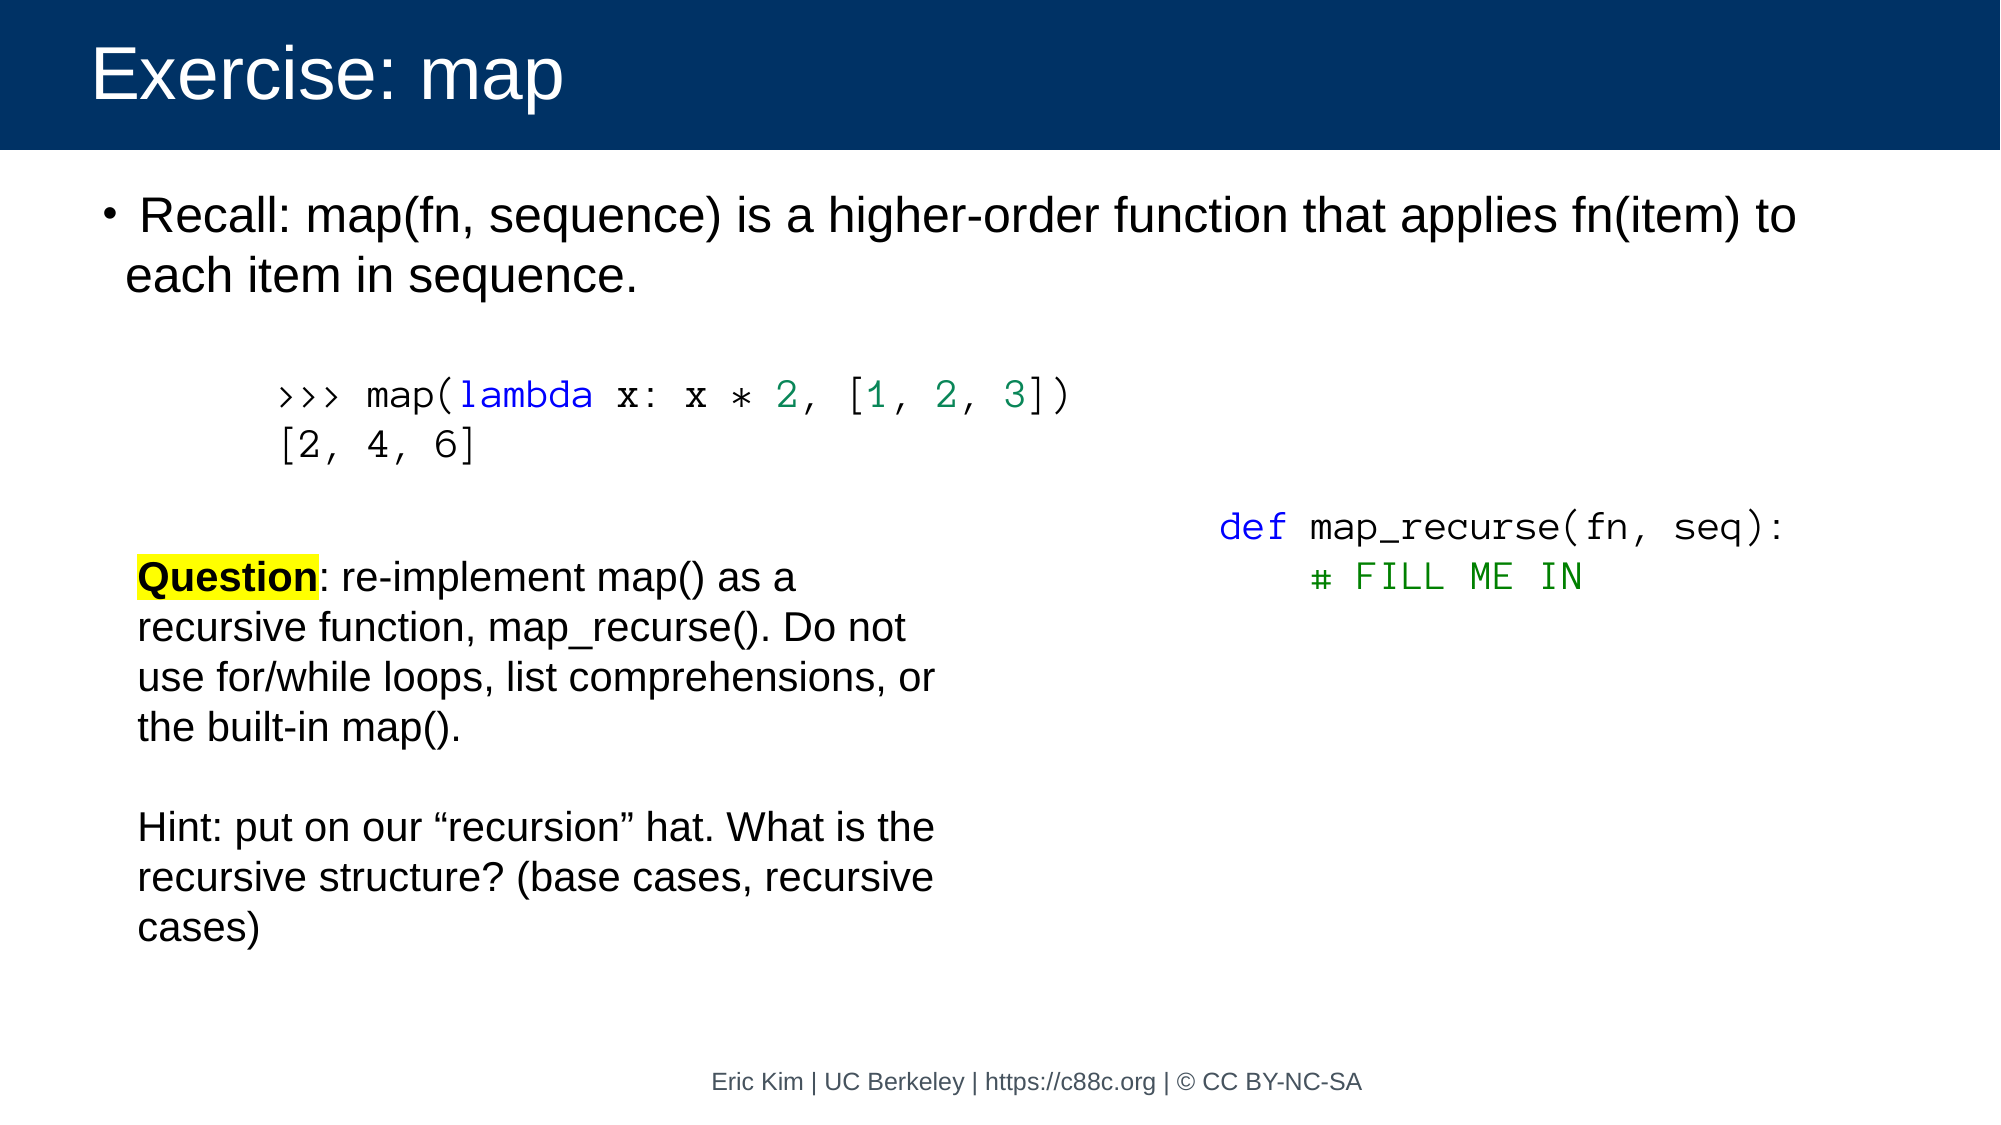

# Exercise: map
 Recall: map(fn, sequence) is a higher-order function that applies fn(item) to each item in sequence.
>>> map(lambda x: x * 2, [1, 2, 3])
[2, 4, 6]
def map_recurse(fn, seq):
    # FILL ME IN
Question: re-implement map() as a recursive function, map_recurse(). Do not use for/while loops, list comprehensions, or the built-in map().

Hint: put on our “recursion” hat. What is the recursive structure? (base cases, recursive cases)
Eric Kim | UC Berkeley | https://c88c.org | © CC BY-NC-SA